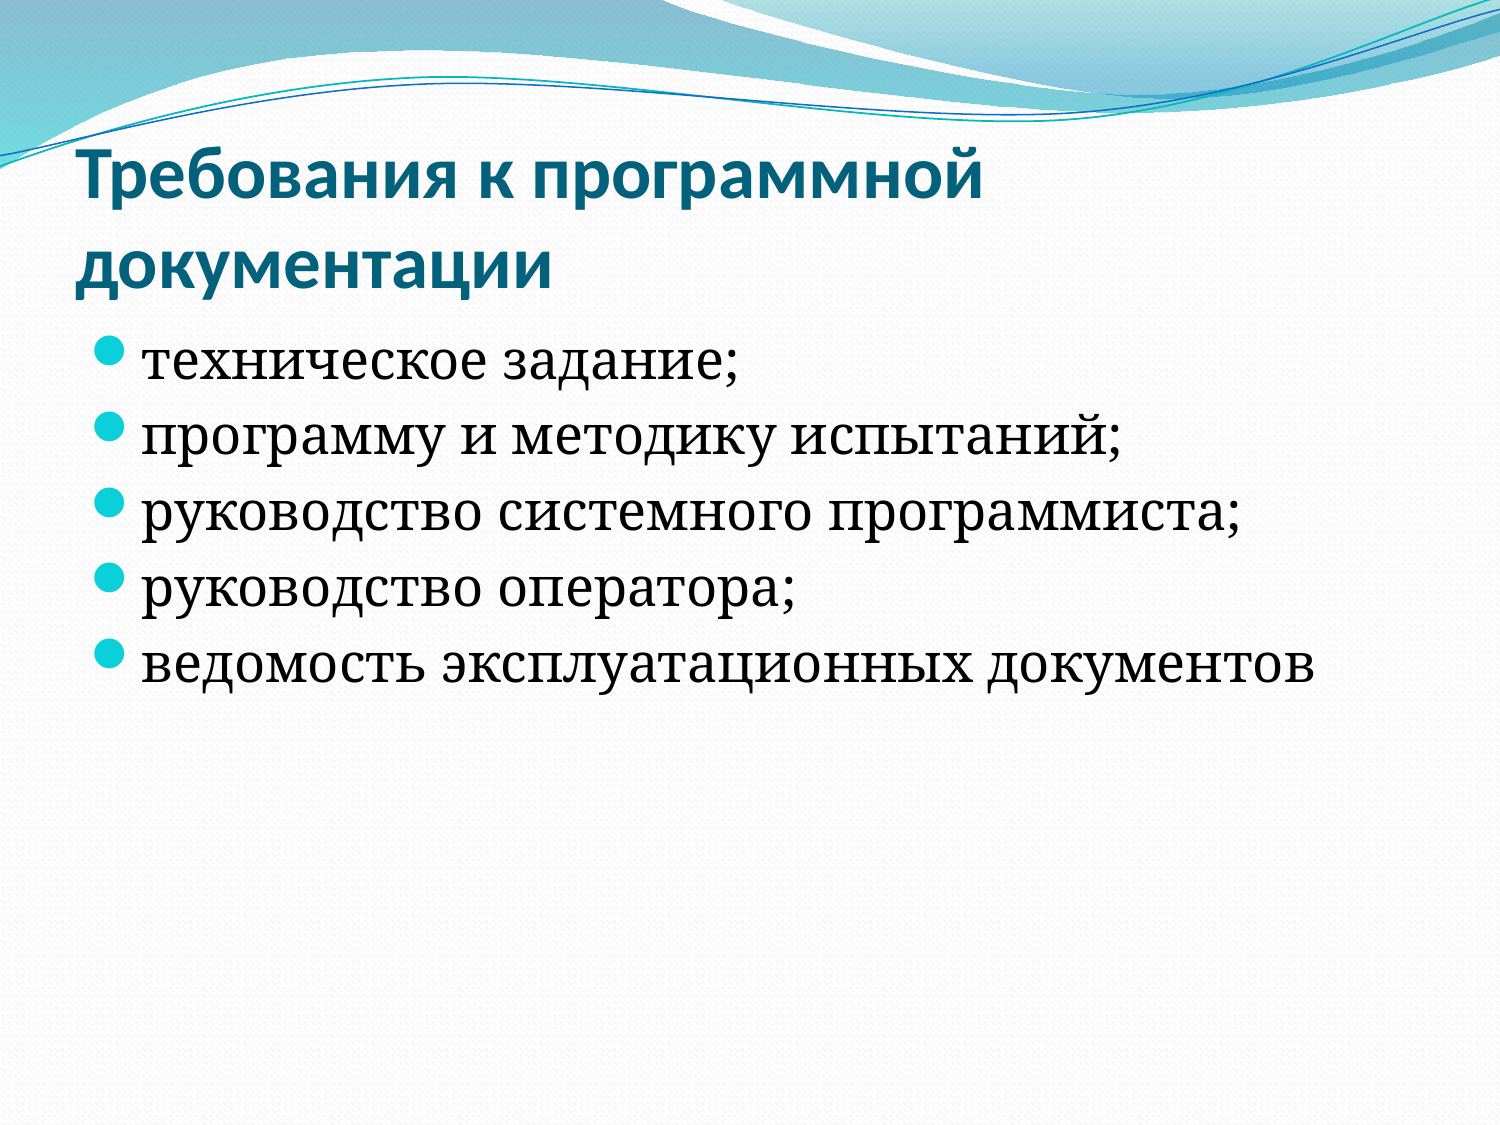

# Требования к программной документации
техническое задание;
программу и методику испытаний;
руководство системного программиста;
руководство оператора;
ведомость эксплуатационных документов